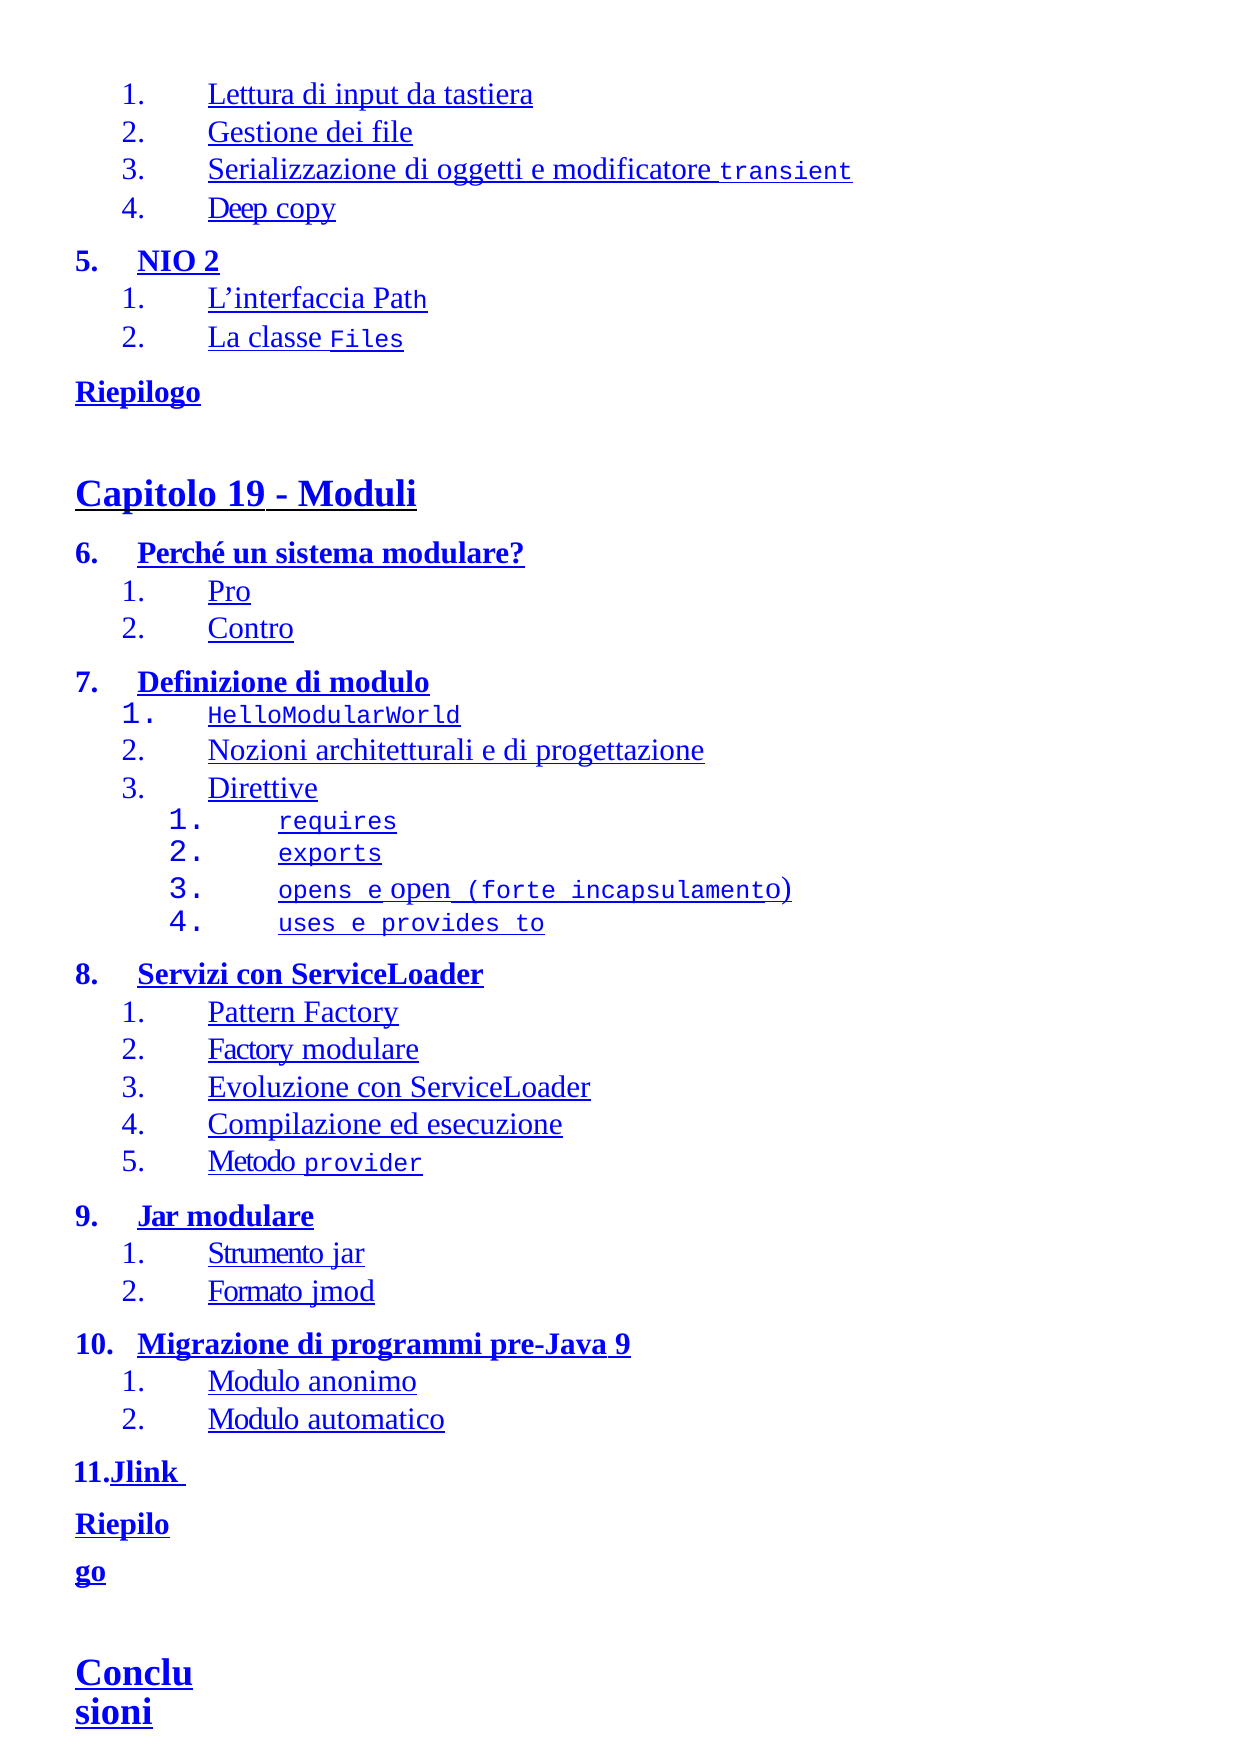

Lettura di input da tastiera
Gestione dei file
Serializzazione di oggetti e modificatore transient
Deep copy
NIO 2
L’interfaccia Path
La classe Files
Riepilogo

Capitolo 19 - Moduli
Perché un sistema modulare?
Pro
Contro
Definizione di modulo
HelloModularWorld
Nozioni architetturali e di progettazione
Direttive
requires
exports
opens e open (forte incapsulamento)
uses e provides to
Servizi con ServiceLoader
Pattern Factory
Factory modulare
Evoluzione con ServiceLoader
Compilazione ed esecuzione
Metodo provider
Jar modulare
Strumento jar
Formato jmod
Migrazione di programmi pre-Java 9
Modulo anonimo
Modulo automatico
Jlink  Riepilogo

Conclusioni